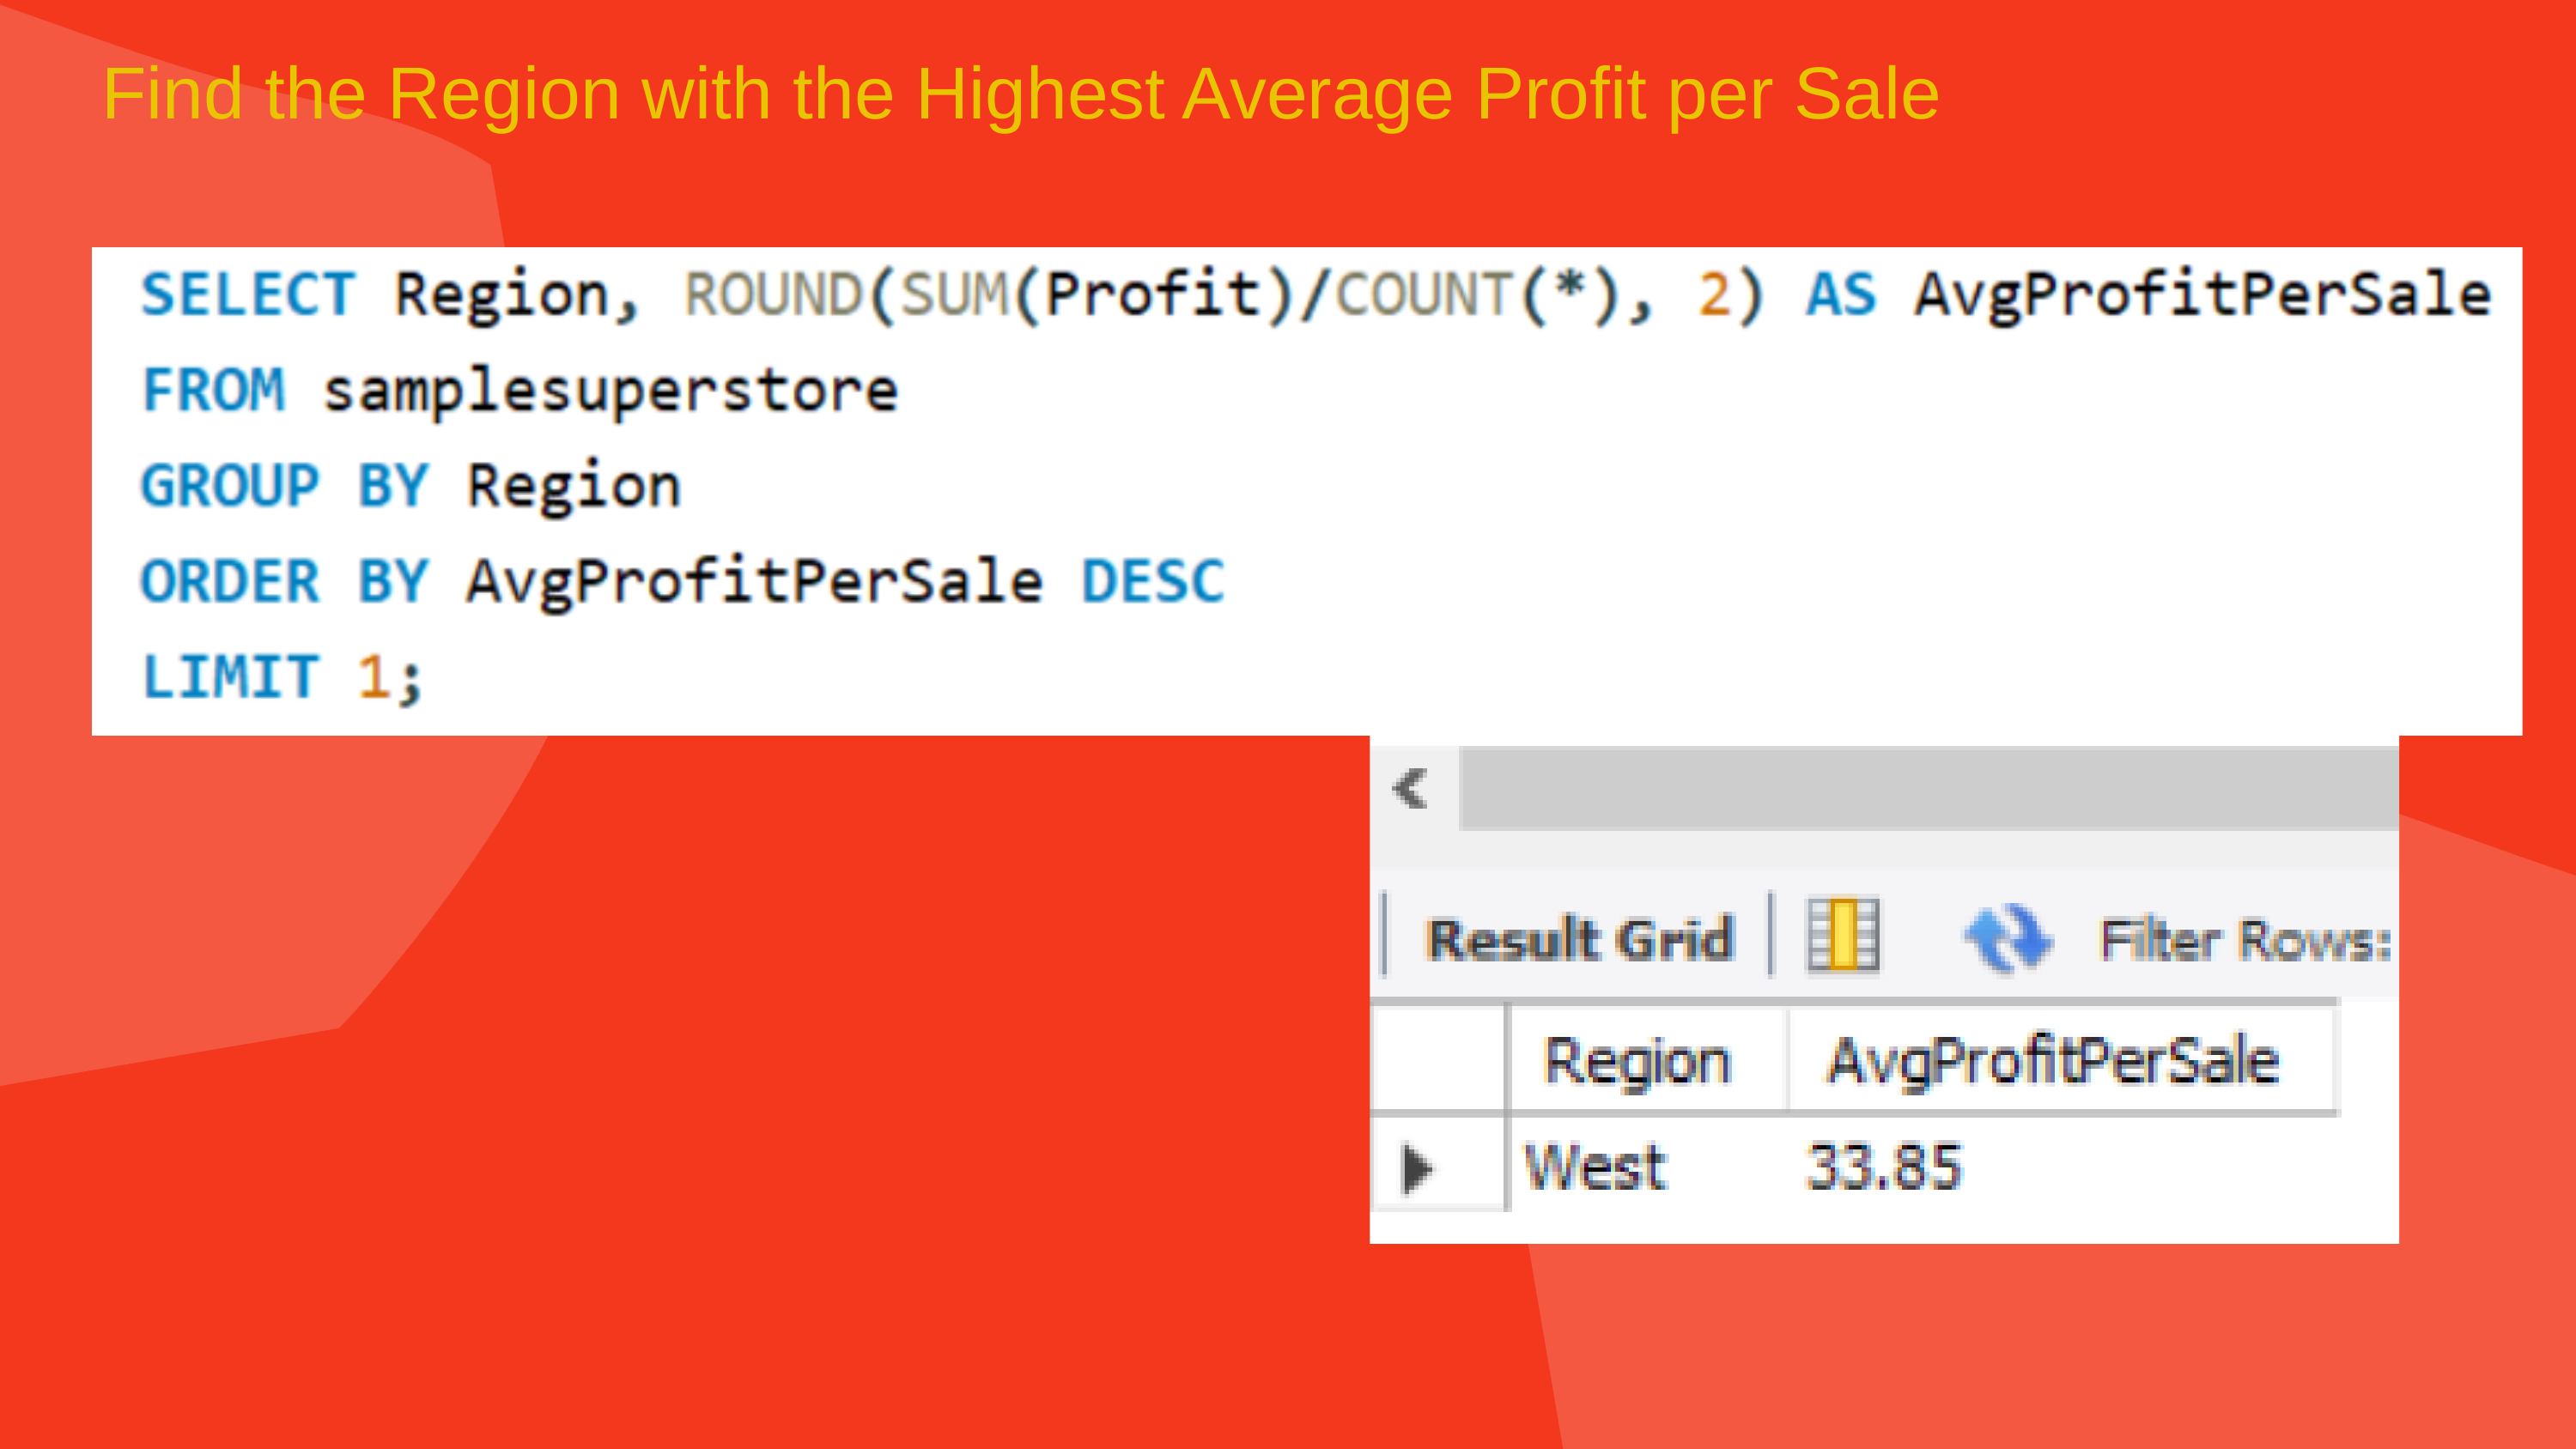

Find the Region with the Highest Average Profit per Sale